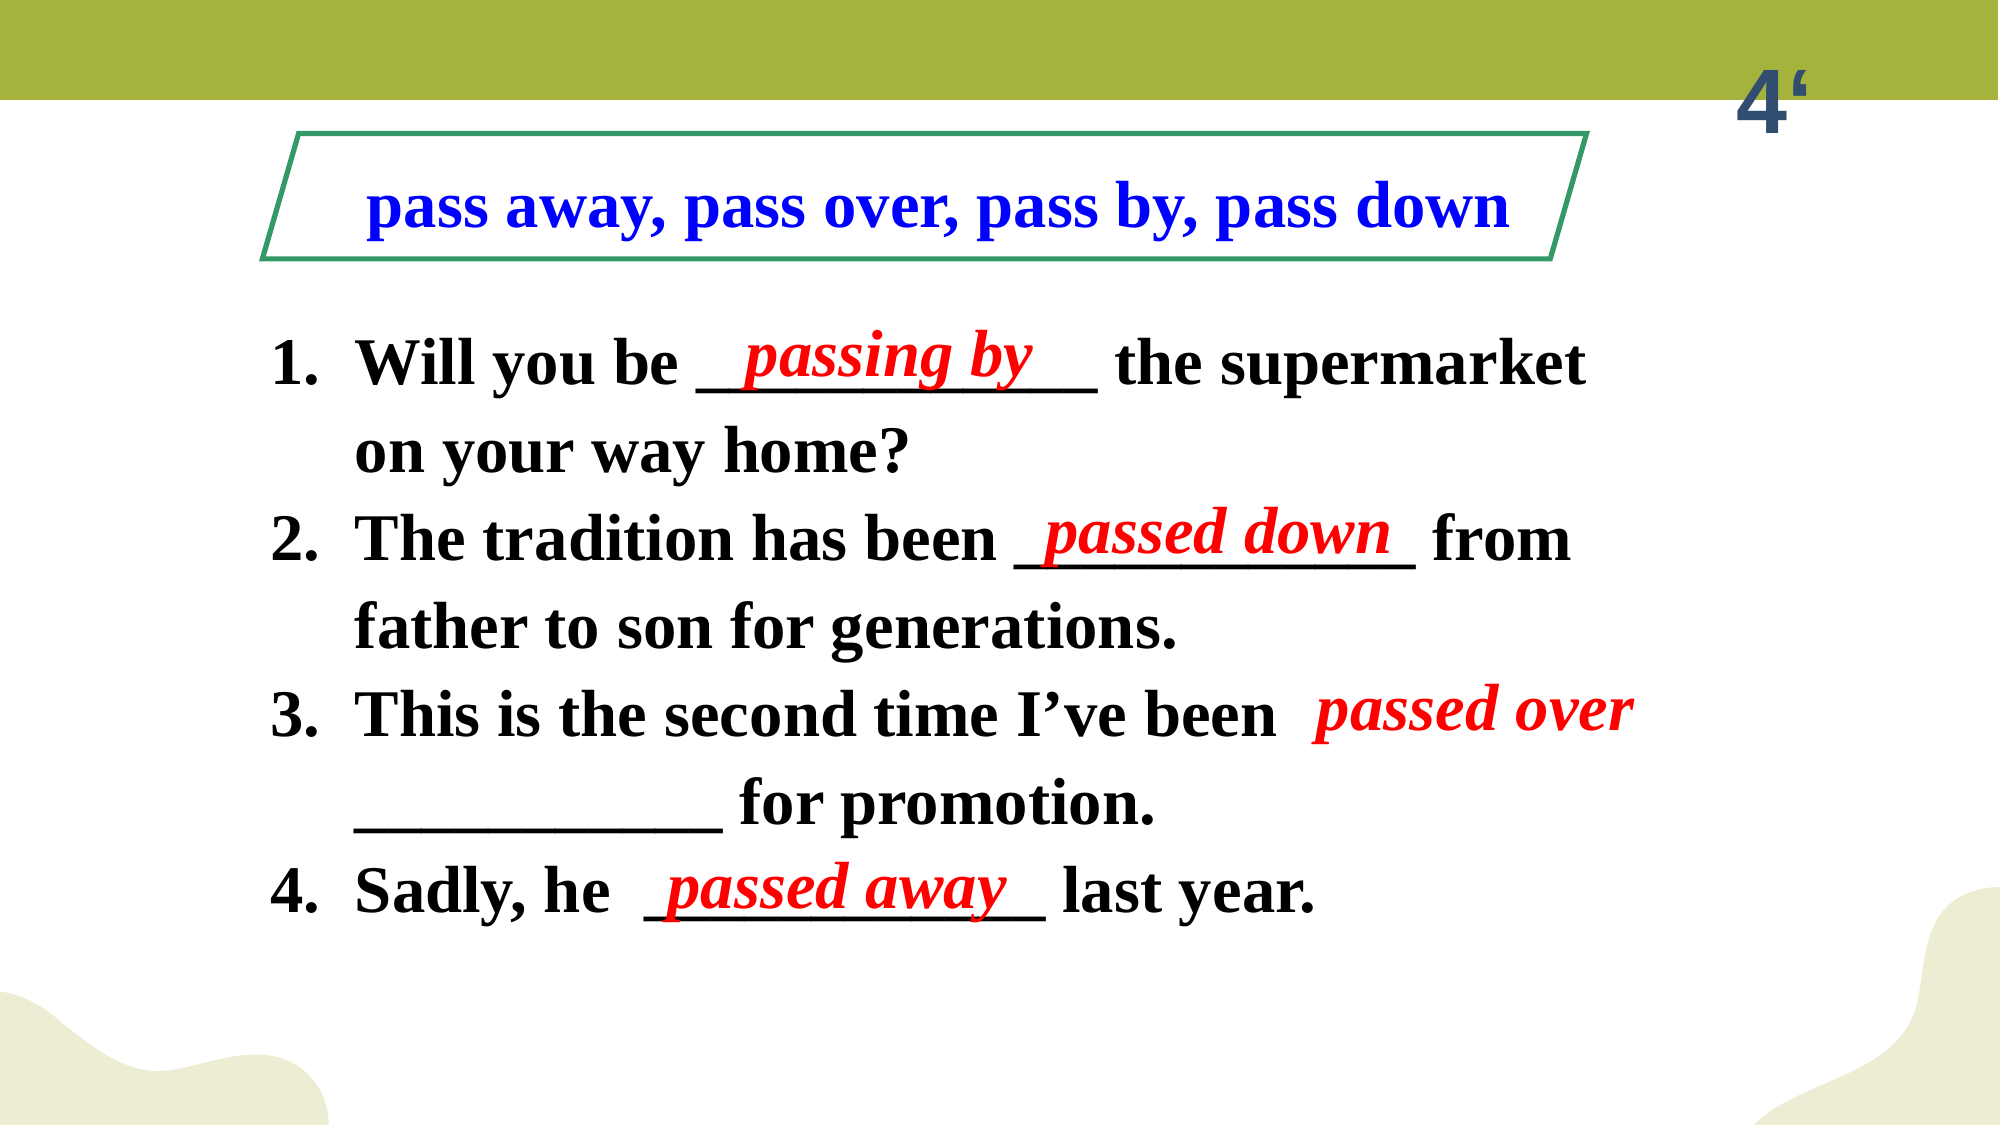

4‘

pass away, pass over, pass by, pass down
passing by
Will you be ____________ the supermarket on your way home?
The tradition has been ____________ from father to son for generations.
This is the second time I’ve been ___________ for promotion.
Sadly, he  ____________ last year.

passed down
passed over
passed away